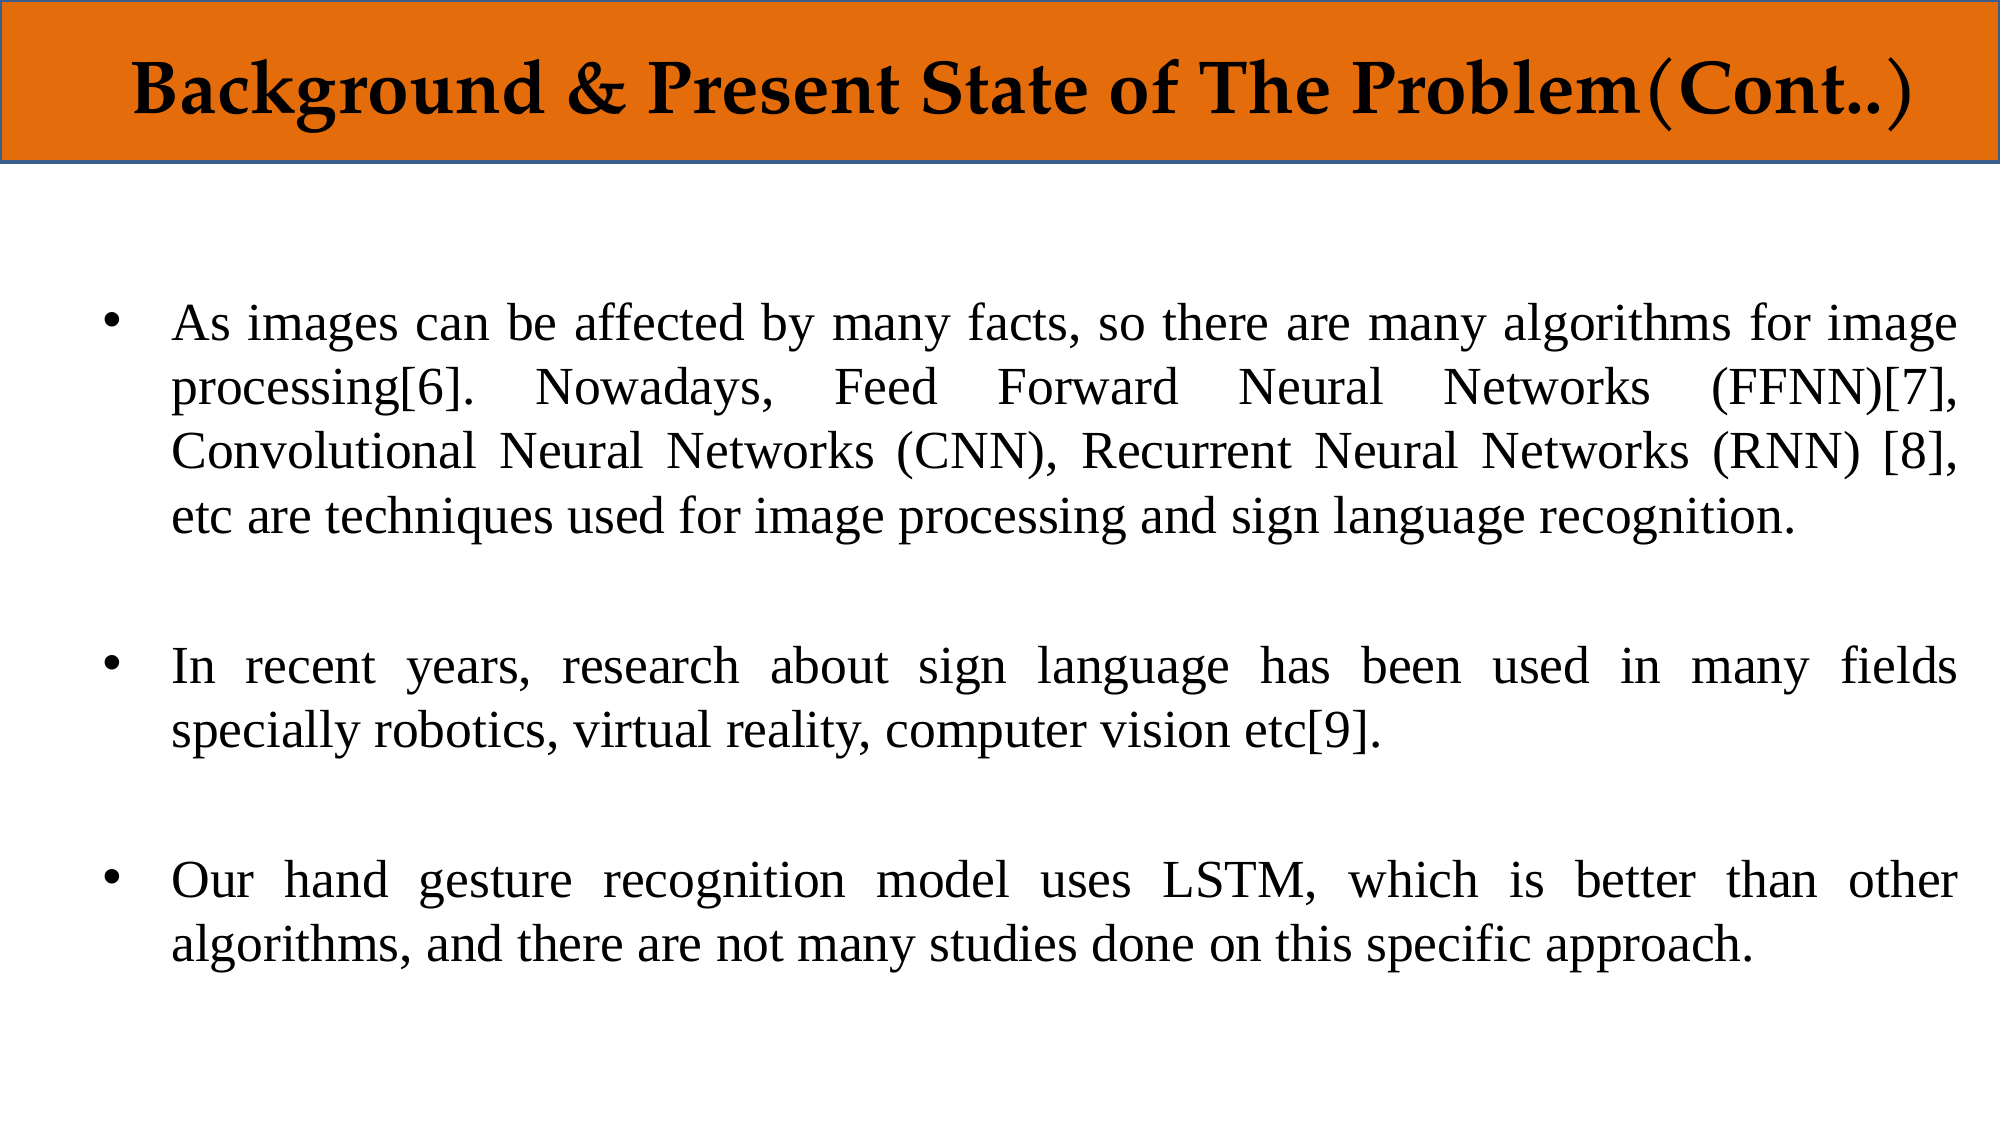

Background & Present State of The Problem(Cont..)
As images can be affected by many facts, so there are many algorithms for image processing[6]. Nowadays, Feed Forward Neural Networks (FFNN)[7], Convolutional Neural Networks (CNN), Recurrent Neural Networks (RNN) [8], etc are techniques used for image processing and sign language recognition.

In recent years, research about sign language has been used in many fields specially robotics, virtual reality, computer vision etc[9].

Our hand gesture recognition model uses LSTM, which is better than other algorithms, and there are not many studies done on this specific approach.